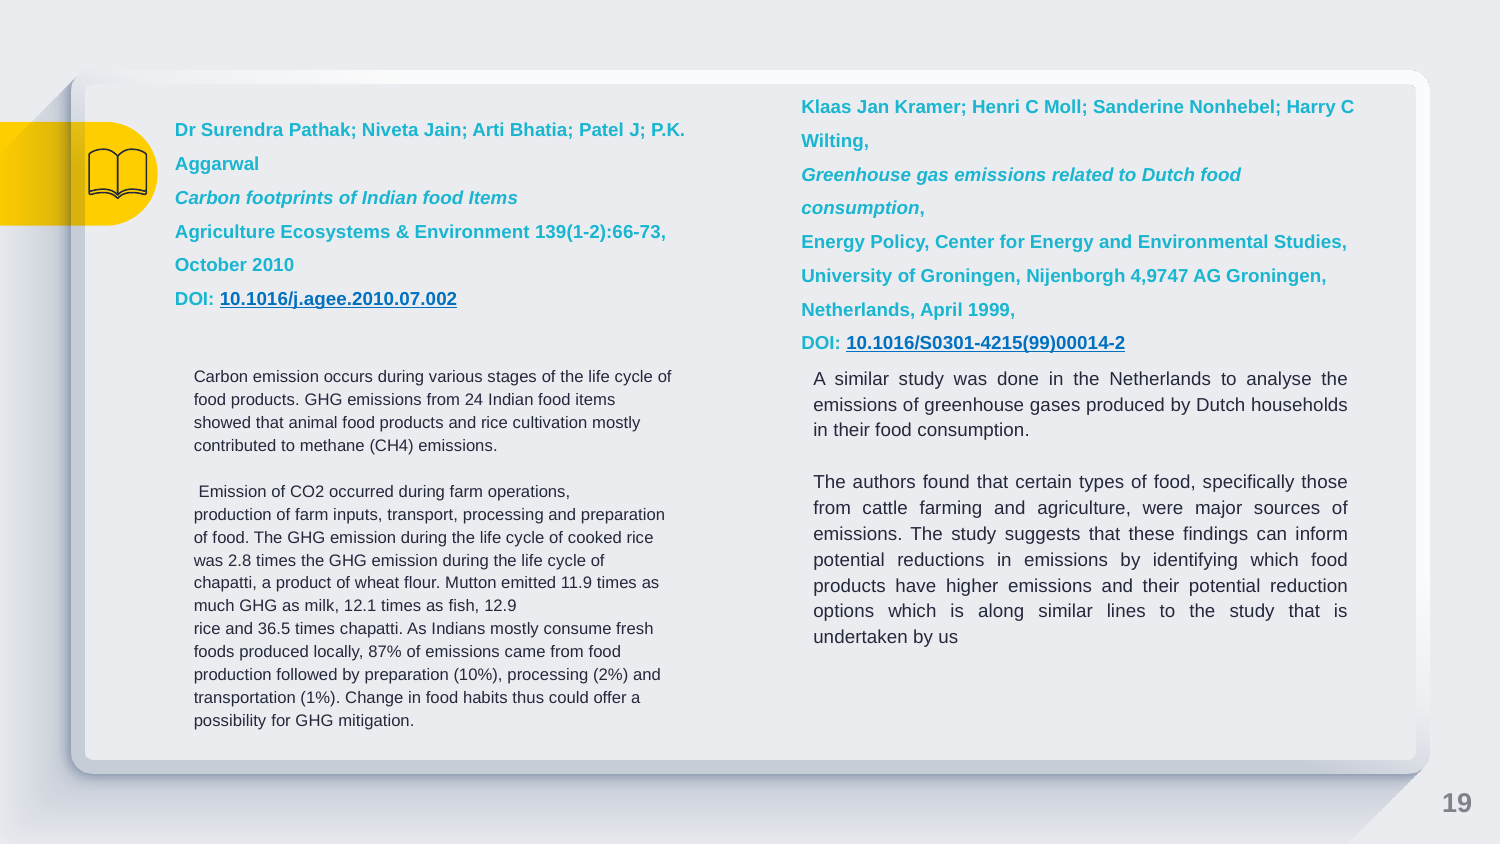

Dr Surendra Pathak; Niveta Jain; Arti Bhatia; Patel J; P.K. Aggarwal
Carbon footprints of Indian food Items
Agriculture Ecosystems & Environment 139(1-2):66-73, October 2010
DOI: 10.1016/j.agee.2010.07.002

Klaas Jan Kramer; Henri C Moll; Sanderine Nonhebel; Harry C Wilting,
Greenhouse gas emissions related to Dutch food consumption,
Energy Policy, Center for Energy and Environmental Studies, University of Groningen, Nijenborgh 4,9747 AG Groningen, Netherlands, April 1999,
DOI: 10.1016/S0301-4215(99)00014-2

Carbon emission occurs during various stages of the life cycle of food products. GHG emissions from 24 Indian food items showed that animal food products and rice cultivation mostly contributed to methane (CH4) emissions.

 Emission of CO2 occurred during farm operations,
production of farm inputs, transport, processing and preparation of food. The GHG emission during the life cycle of cooked rice was 2.8 times the GHG emission during the life cycle of chapatti, a product of wheat flour. Mutton emitted 11.9 times as much GHG as milk, 12.1 times as fish, 12.9
rice and 36.5 times chapatti. As Indians mostly consume fresh foods produced locally, 87% of emissions came from food production followed by preparation (10%), processing (2%) and transportation (1%). Change in food habits thus could offer a possibility for GHG mitigation.

A similar study was done in the Netherlands to analyse the emissions of greenhouse gases produced by Dutch households in their food consumption.

The authors found that certain types of food, specifically those from cattle farming and agriculture, were major sources of emissions. The study suggests that these findings can inform potential reductions in emissions by identifying which food products have higher emissions and their potential reduction options which is along similar lines to the study that is undertaken by us
19